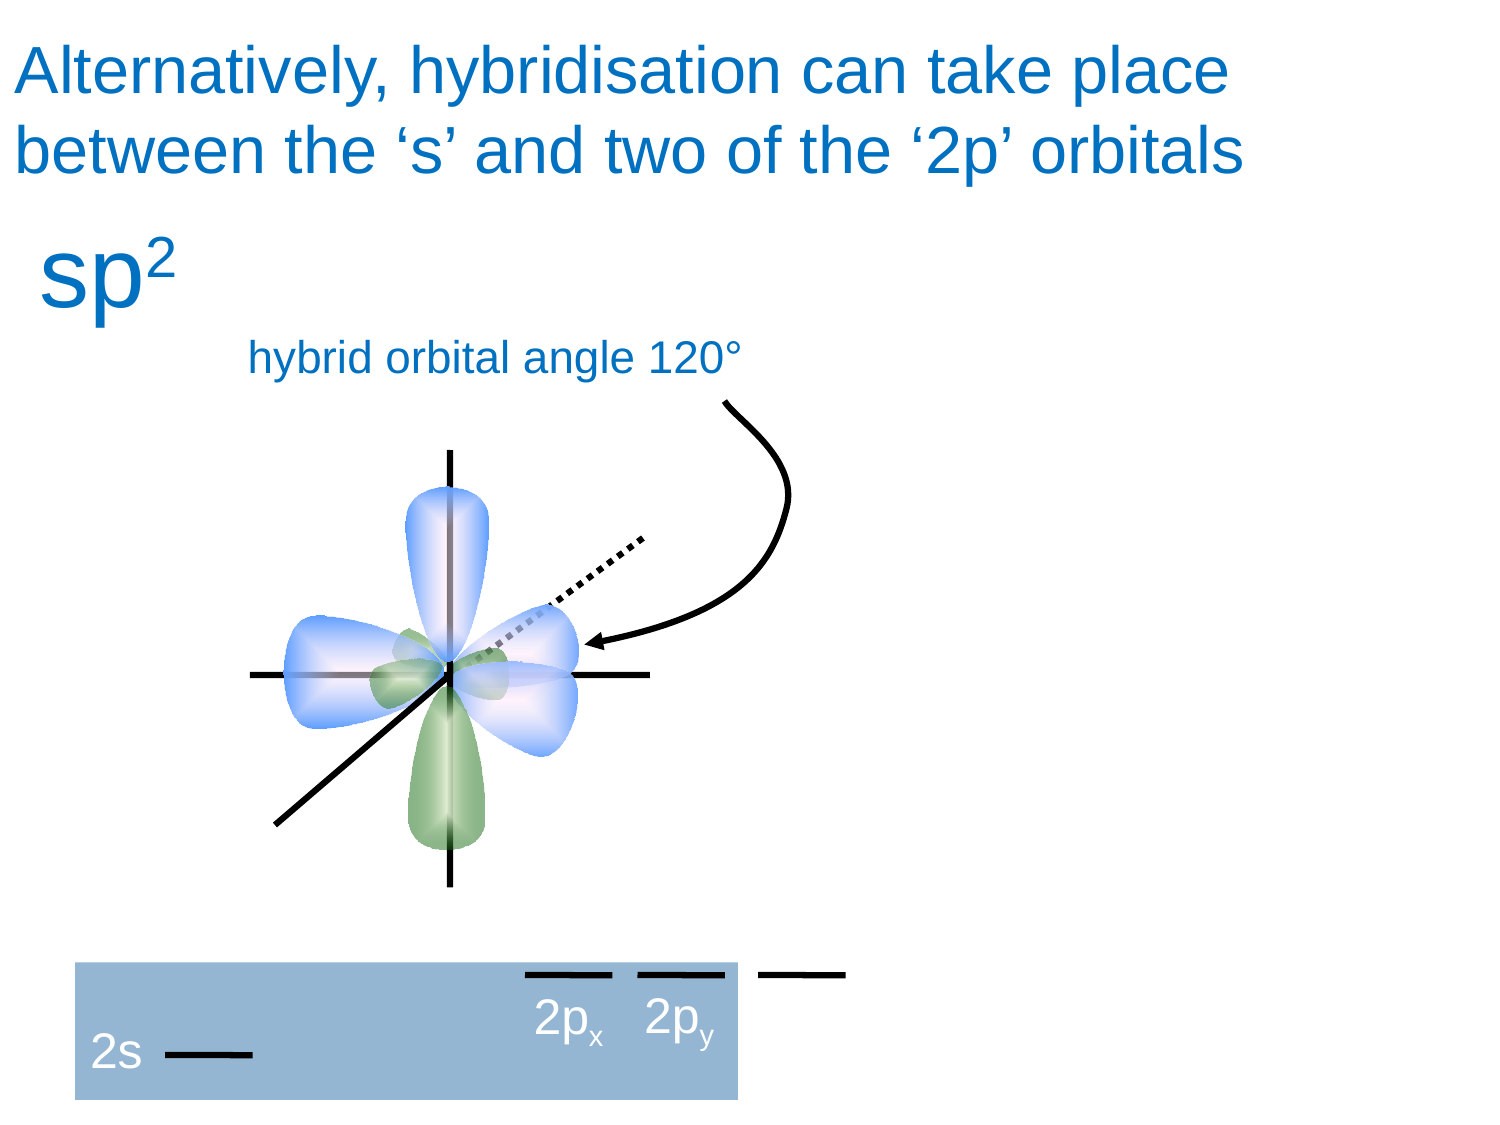

Alternatively, hybridisation can take place between the ‘s’ and two of the ‘2p’ orbitals
sp2
hybrid orbital angle 120°

pz

2py
2pz
2px
2s